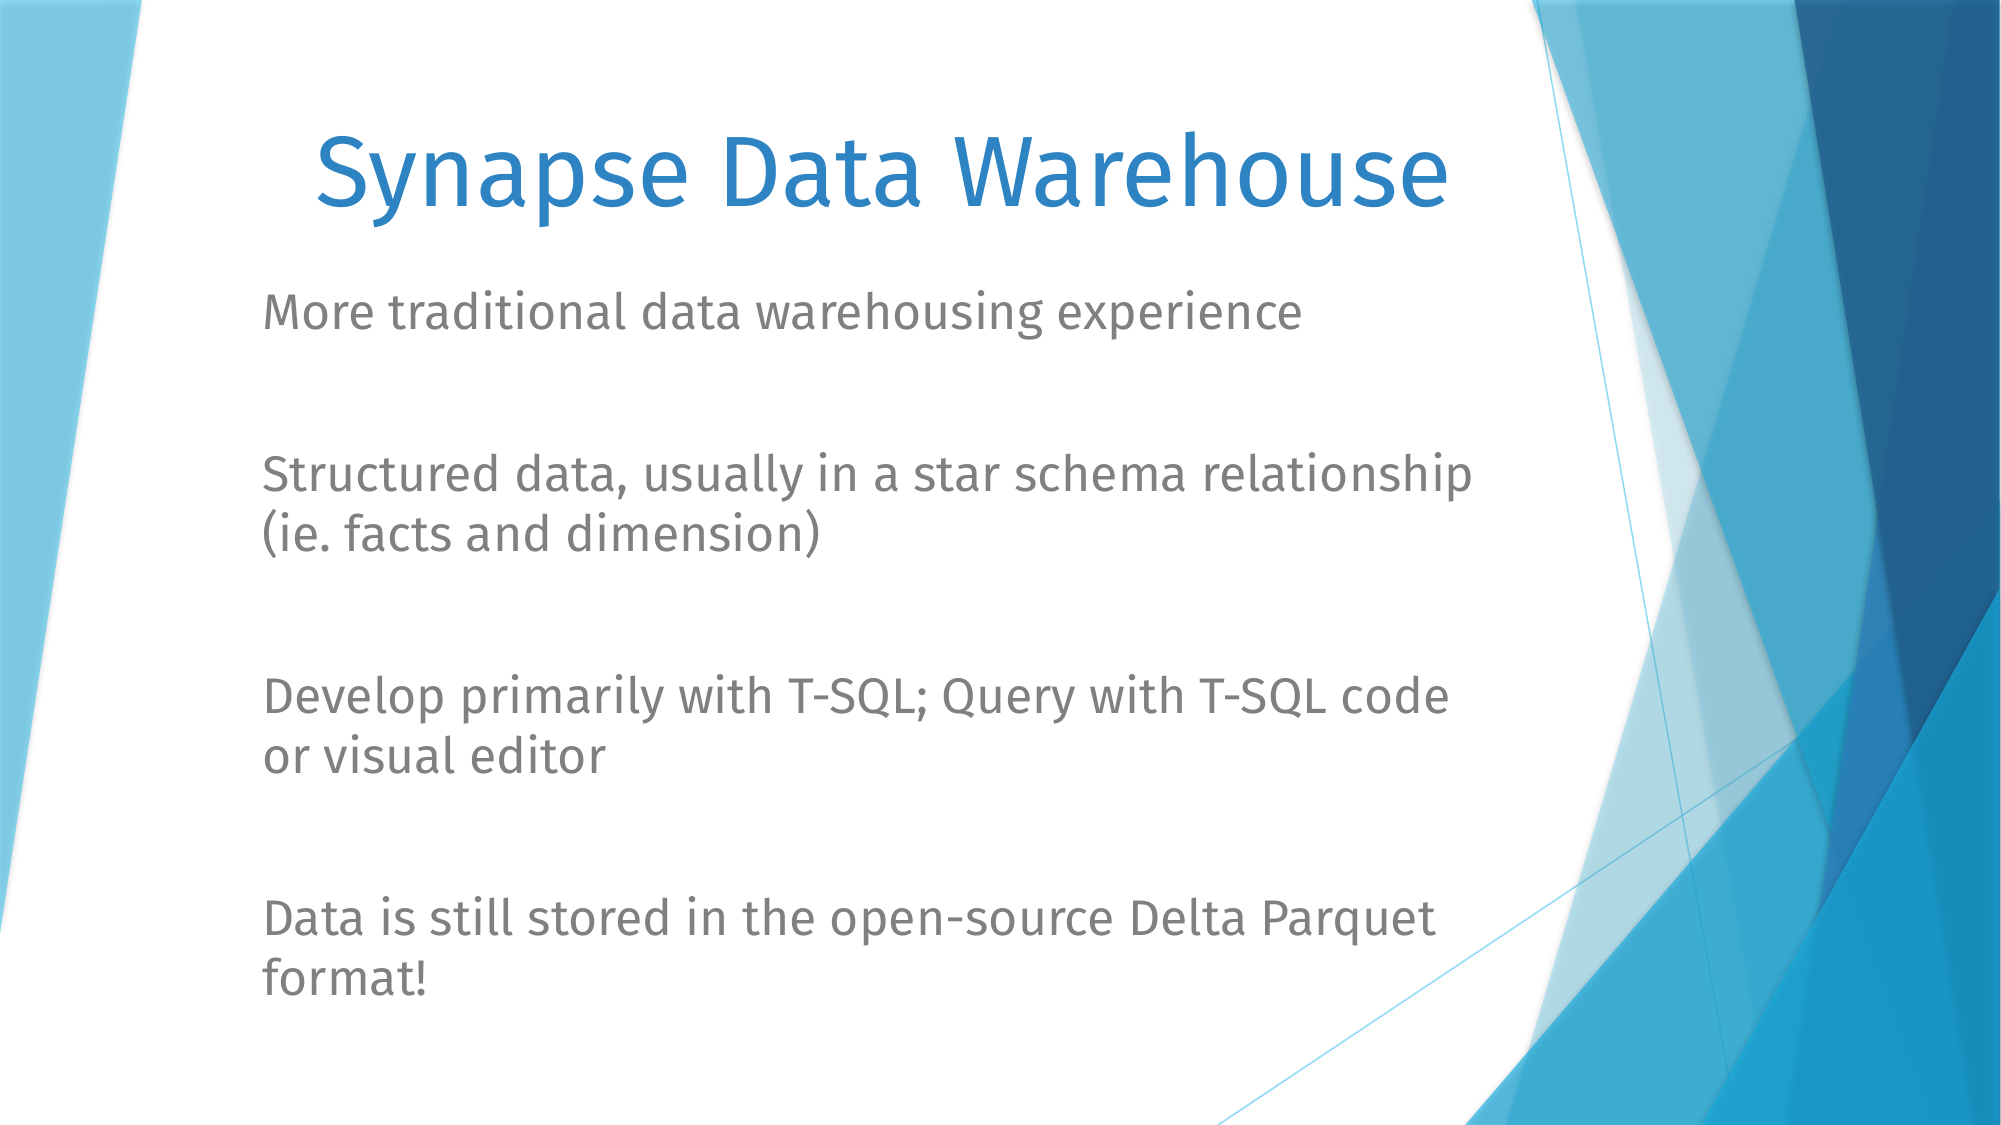

# Synapse Data Warehouse
More traditional data warehousing experience

Structured data, usually in a star schema relationship (ie. facts and dimension)

Develop primarily with T-SQL; Query with T-SQL code or visual editor

Data is still stored in the open-source Delta Parquet format!